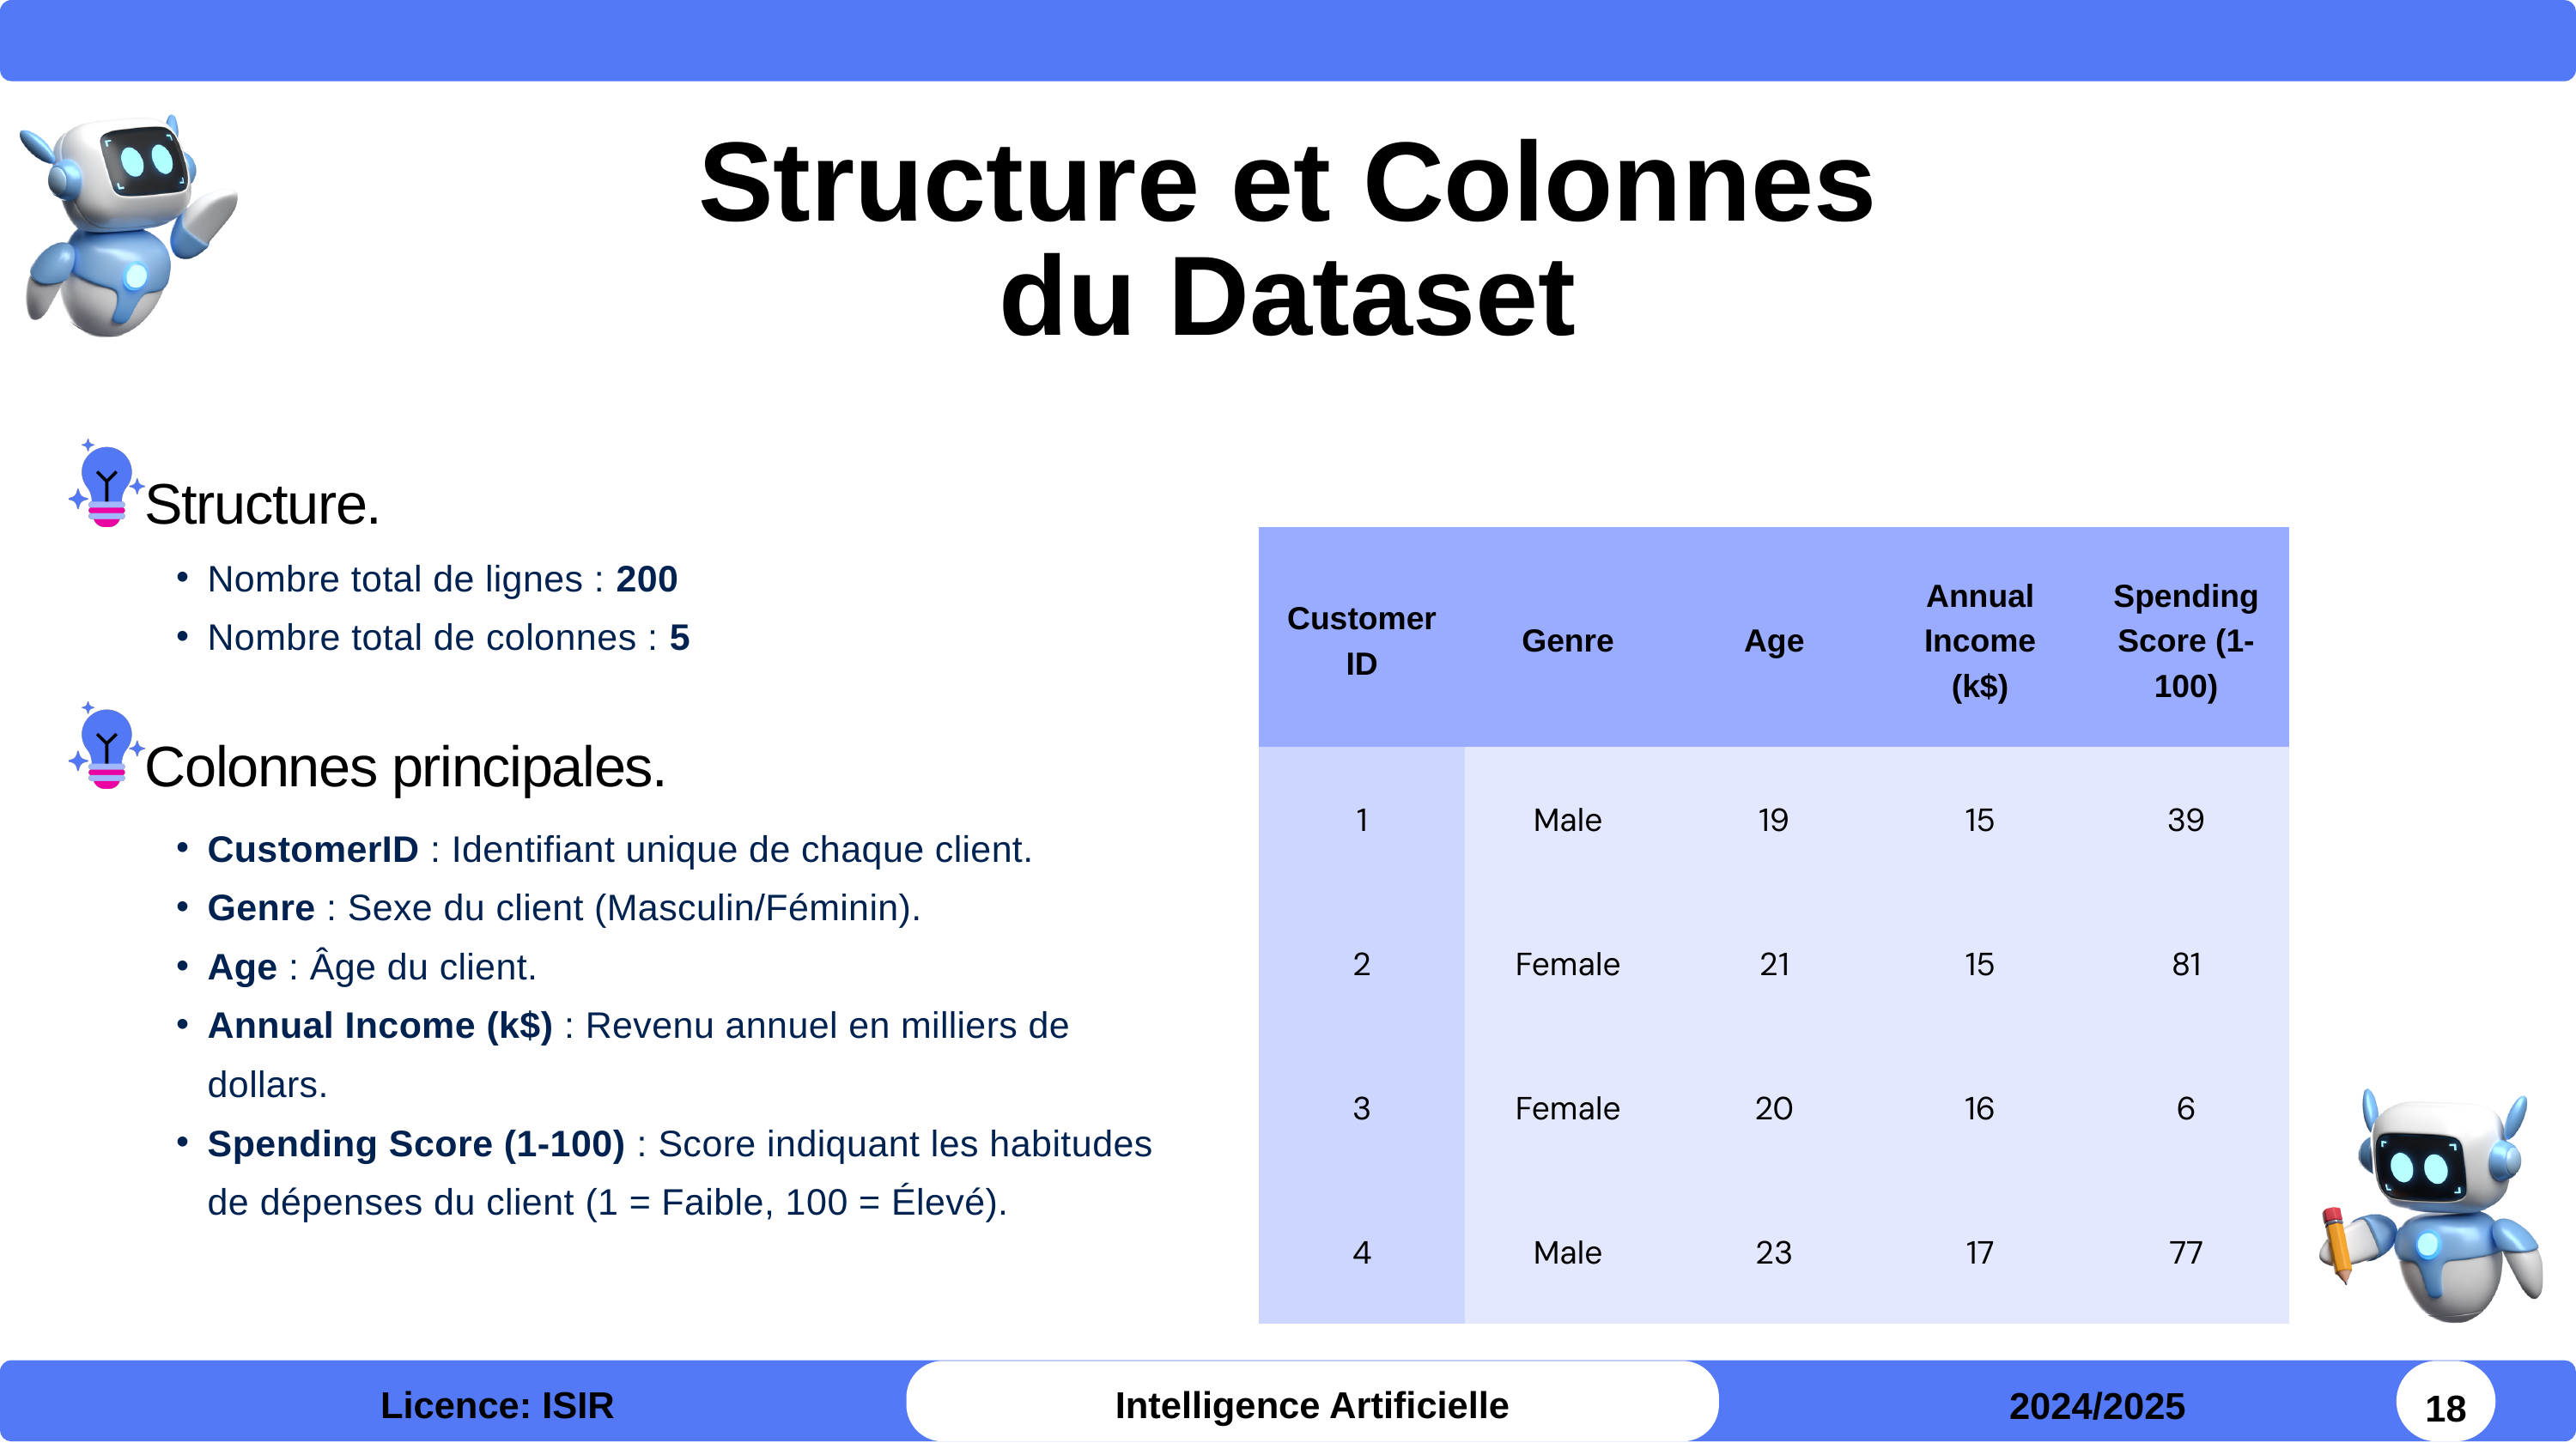

Structure et Colonnes du Dataset

Structure.
| CustomerID | Genre | Age | Annual Income (k$) | Spending Score (1-100) |
| --- | --- | --- | --- | --- |
| 1 | Male | 19 | 15 | 39 |
| 2 | Female | 21 | 15 | 81 |
| 3 | Female | 20 | 16 | 6 |
| 4 | Male | 23 | 17 | 77 |
Nombre total de lignes : 200
Nombre total de colonnes : 5

Colonnes principales.
CustomerID : Identifiant unique de chaque client.
Genre : Sexe du client (Masculin/Féminin).
Age : Âge du client.
Annual Income (k$) : Revenu annuel en milliers de dollars.
Spending Score (1-100) : Score indiquant les habitudes de dépenses du client (1 = Faible, 100 = Élevé).

18
Licence: ISIR
Intelligence Artificielle
2024/2025